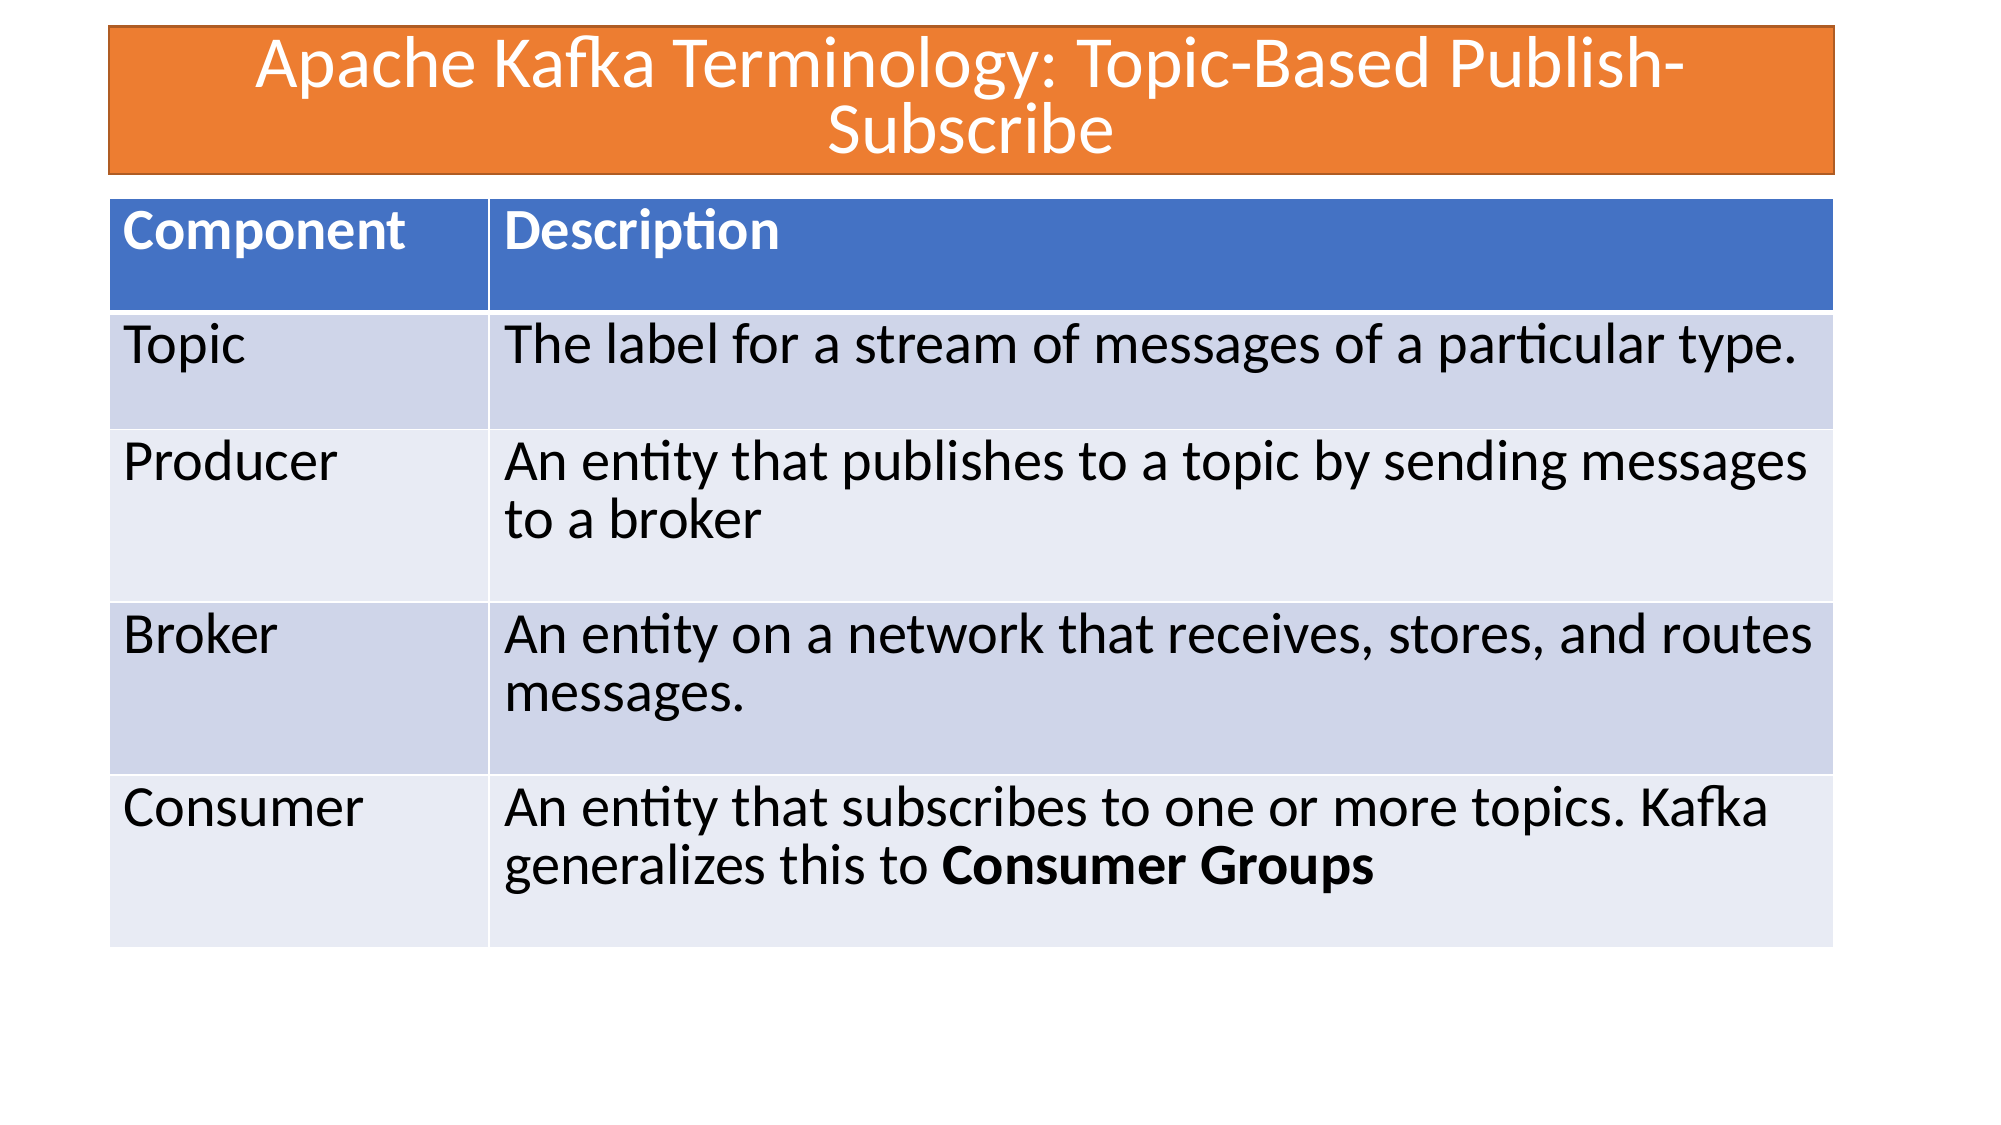

# Apache Kafka Terminology: Topic-Based Publish-Subscribe
| Component | Description |
| --- | --- |
| Topic | The label for a stream of messages of a particular type. |
| Producer | An entity that publishes to a topic by sending messages to a broker |
| Broker | An entity on a network that receives, stores, and routes messages. |
| Consumer | An entity that subscribes to one or more topics. Kafka generalizes this to Consumer Groups |